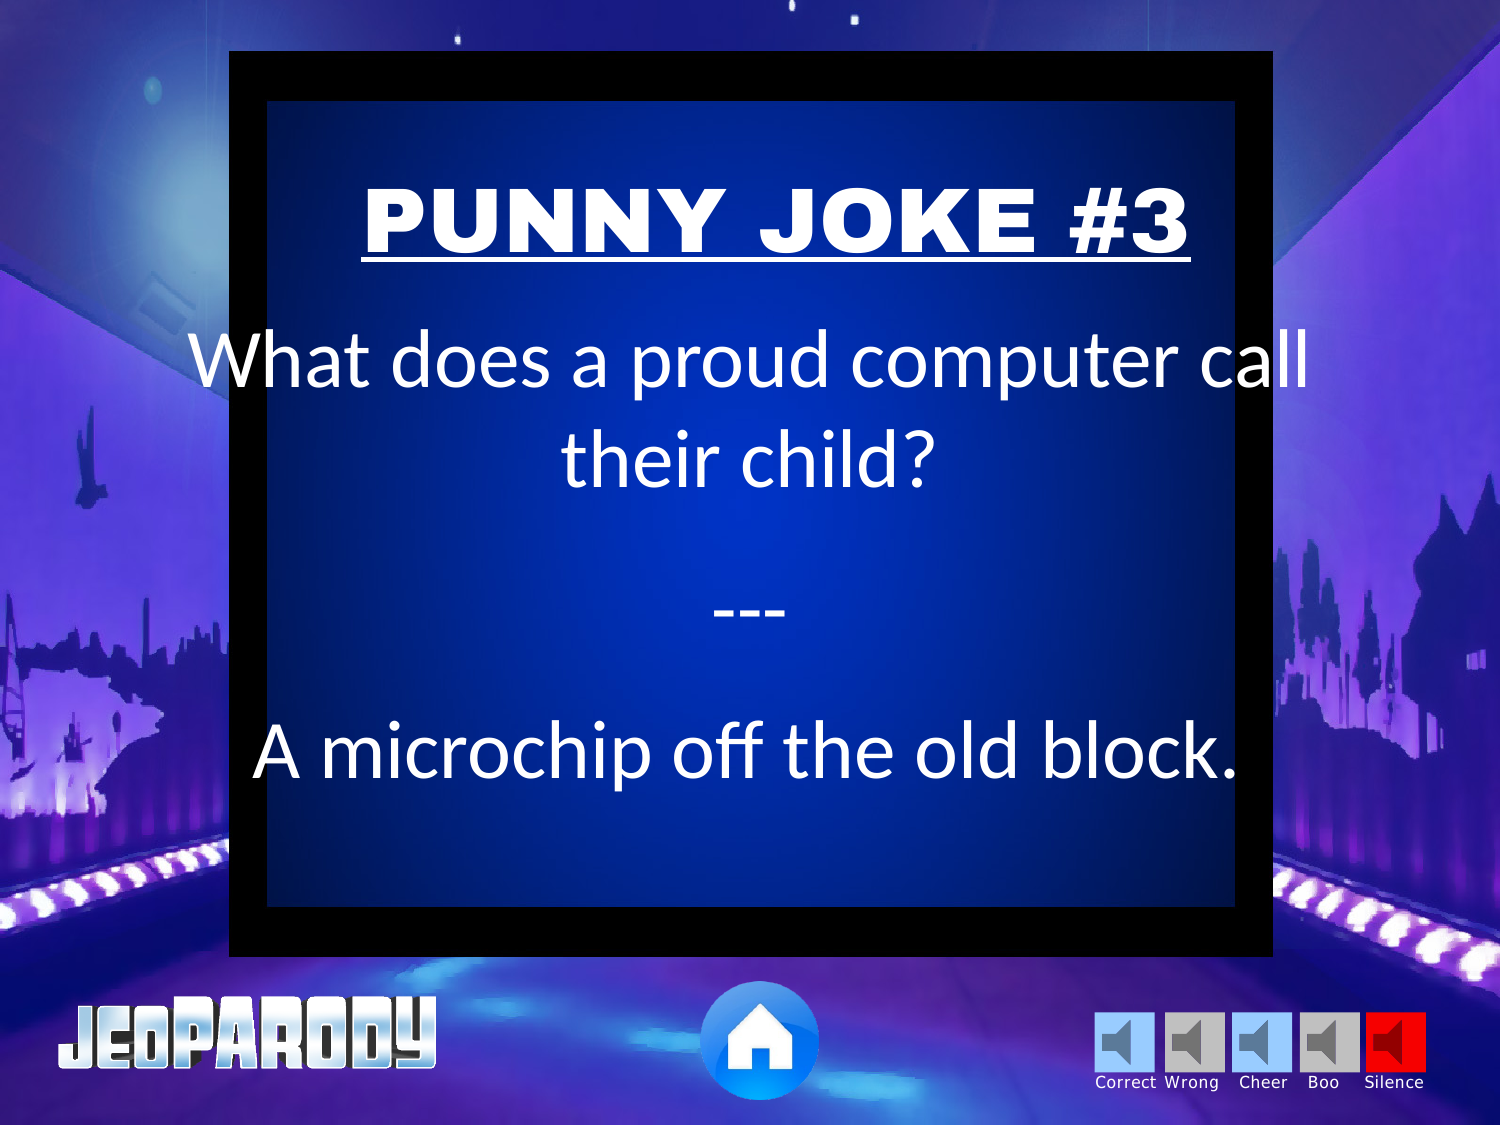

PUNNY JOKE #3
What does a proud computer call their child?
---
A microchip off the old block.